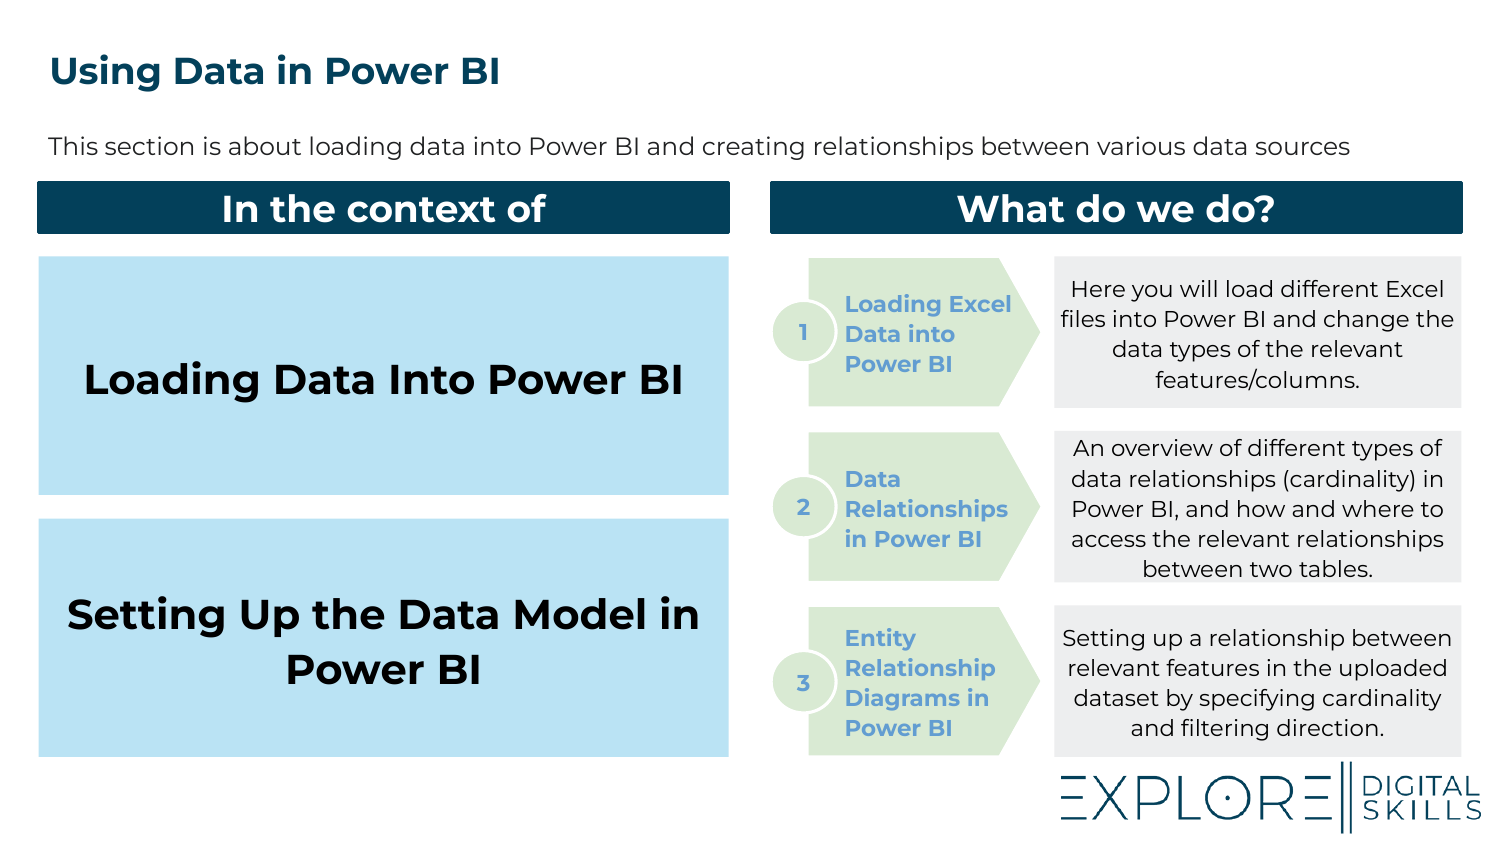

# Using Data in Power BI
This section is about loading data into Power BI and creating relationships between various data sources
In the context of
What do we do?
Loading Data Into Power BI
Here you will load different Excel files into Power BI and change the data types of the relevant features/columns.
Loading Excel Data into Power BI
1
An overview of different types of data relationships (cardinality) in Power BI, and how and where to access the relevant relationships between two tables.
Data Relationships in Power BI
2
Setting Up the Data Model in Power BI
Setting up a relationship between relevant features in the uploaded dataset by specifying cardinality and filtering direction.
Entity Relationship Diagrams in Power BI
3